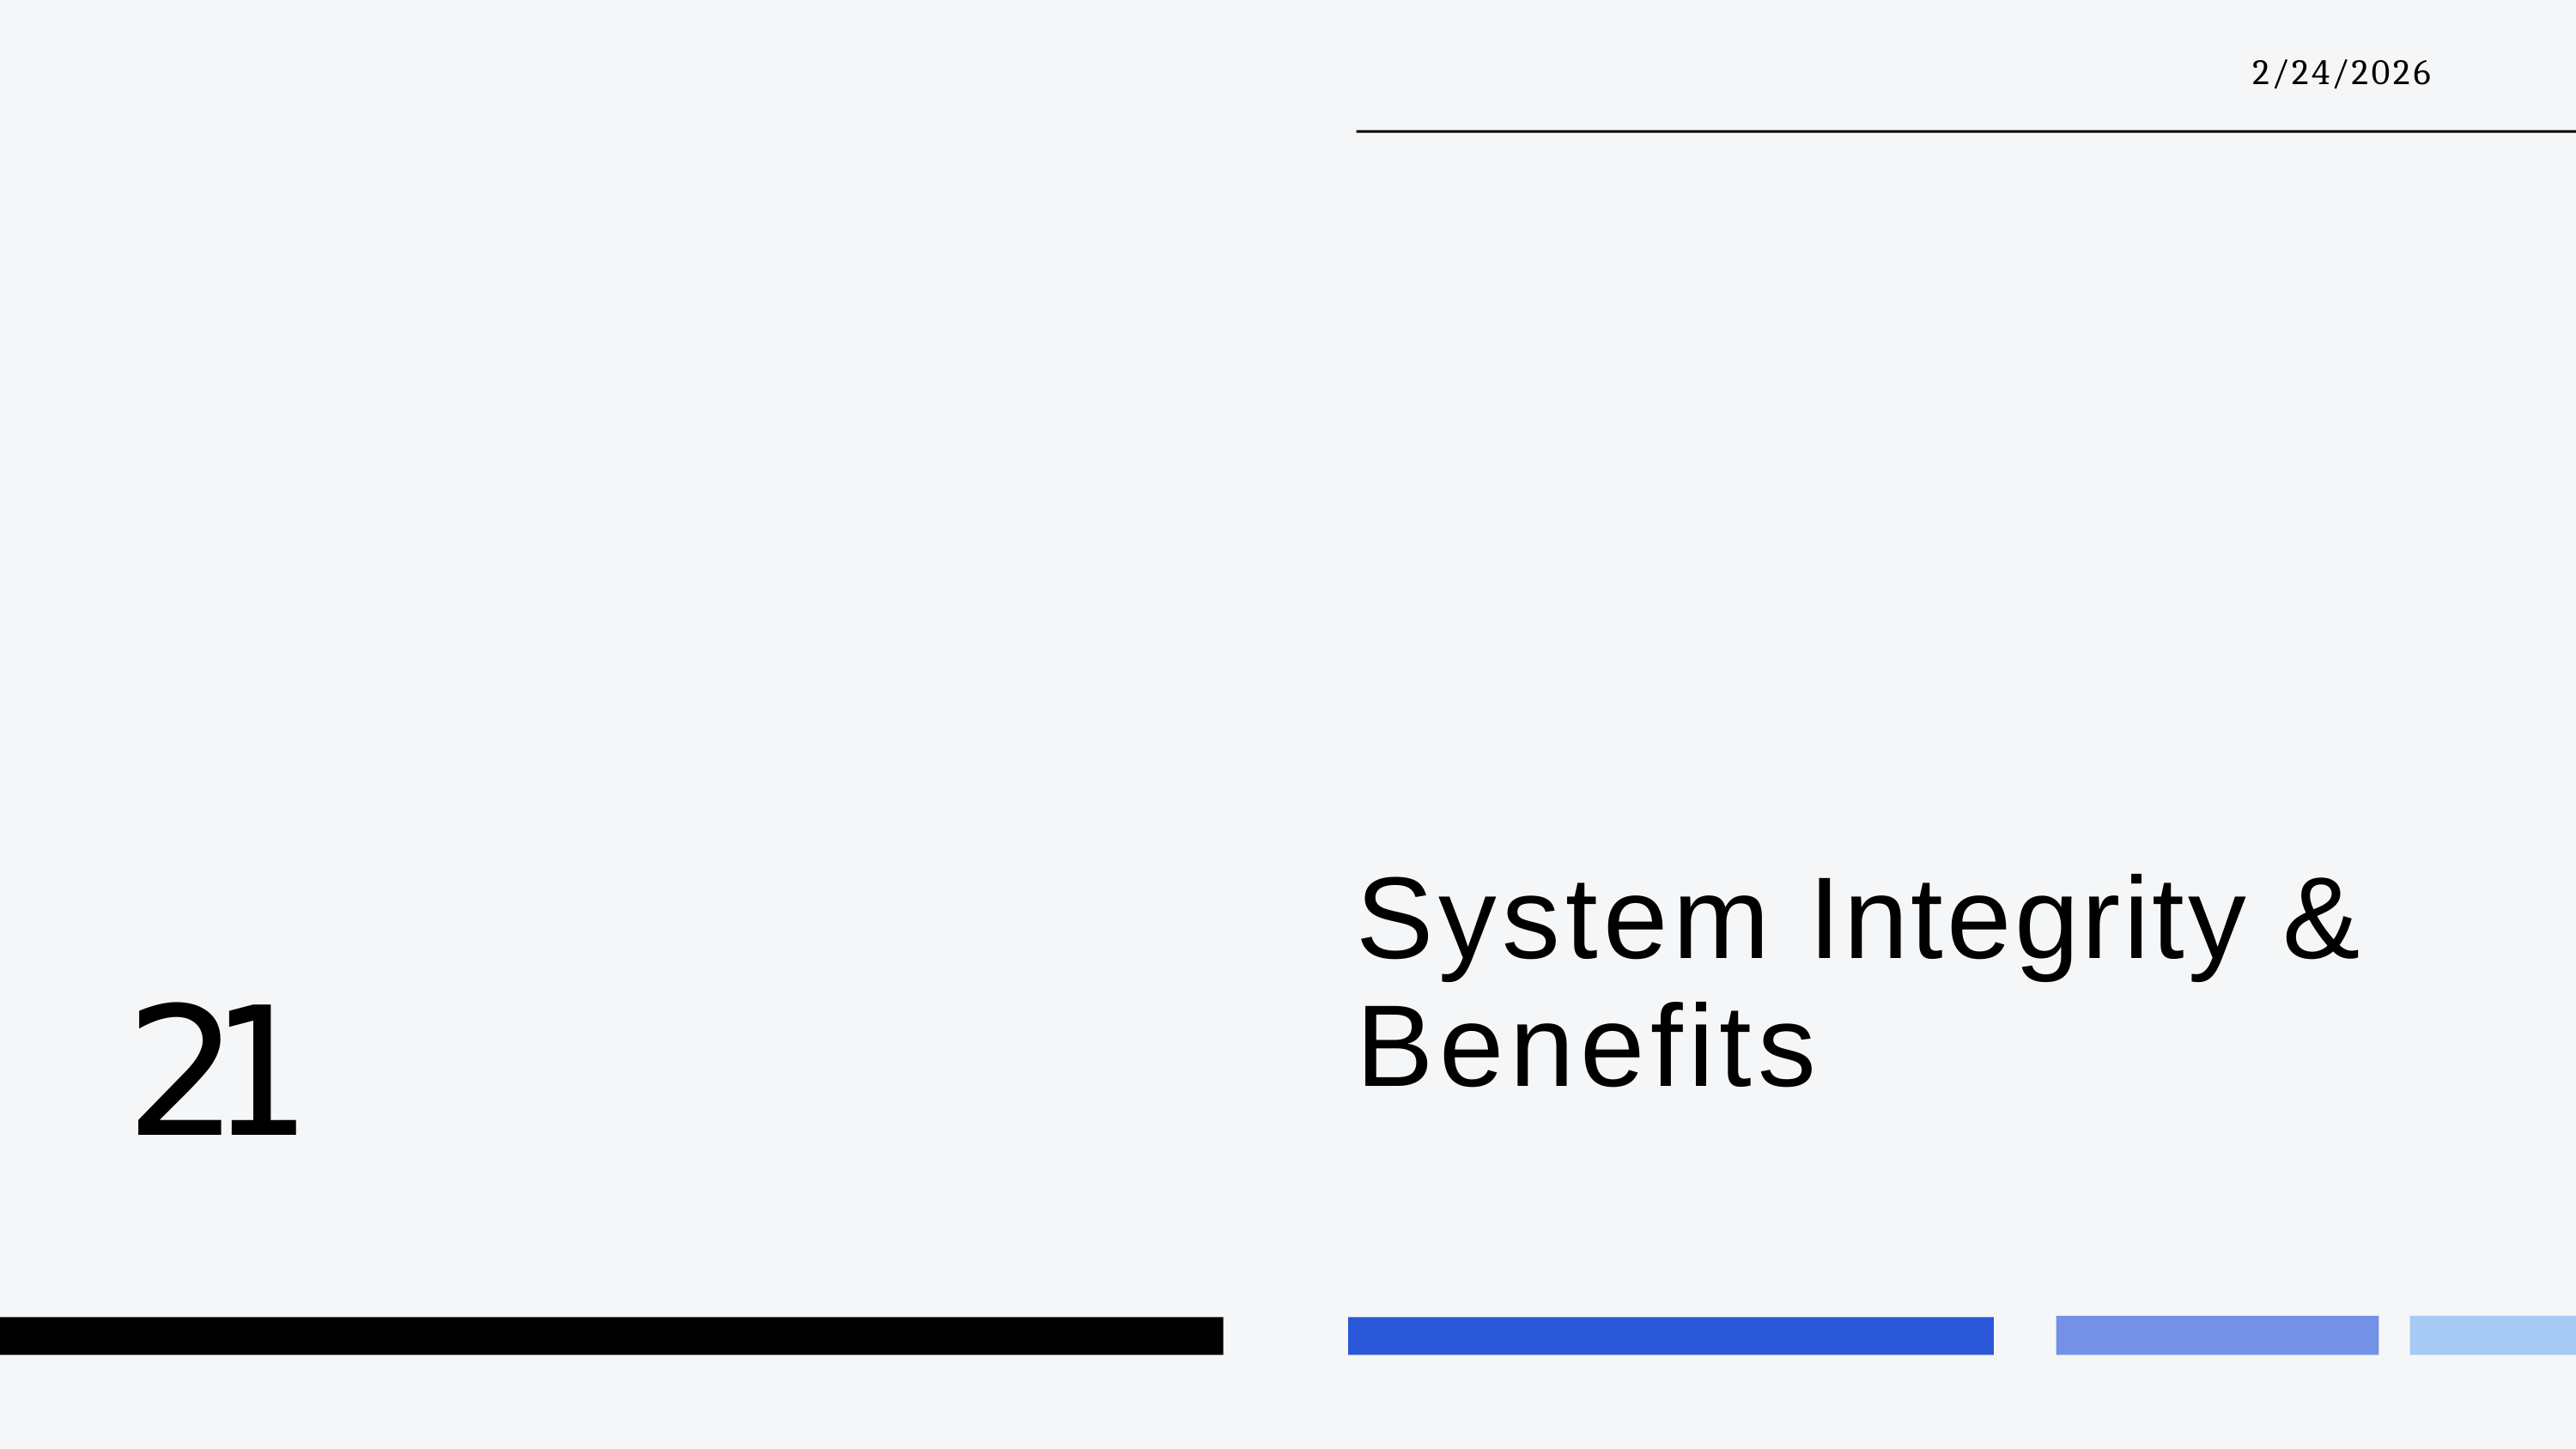

2/24/2026

# System Integrity & Benefits
21.